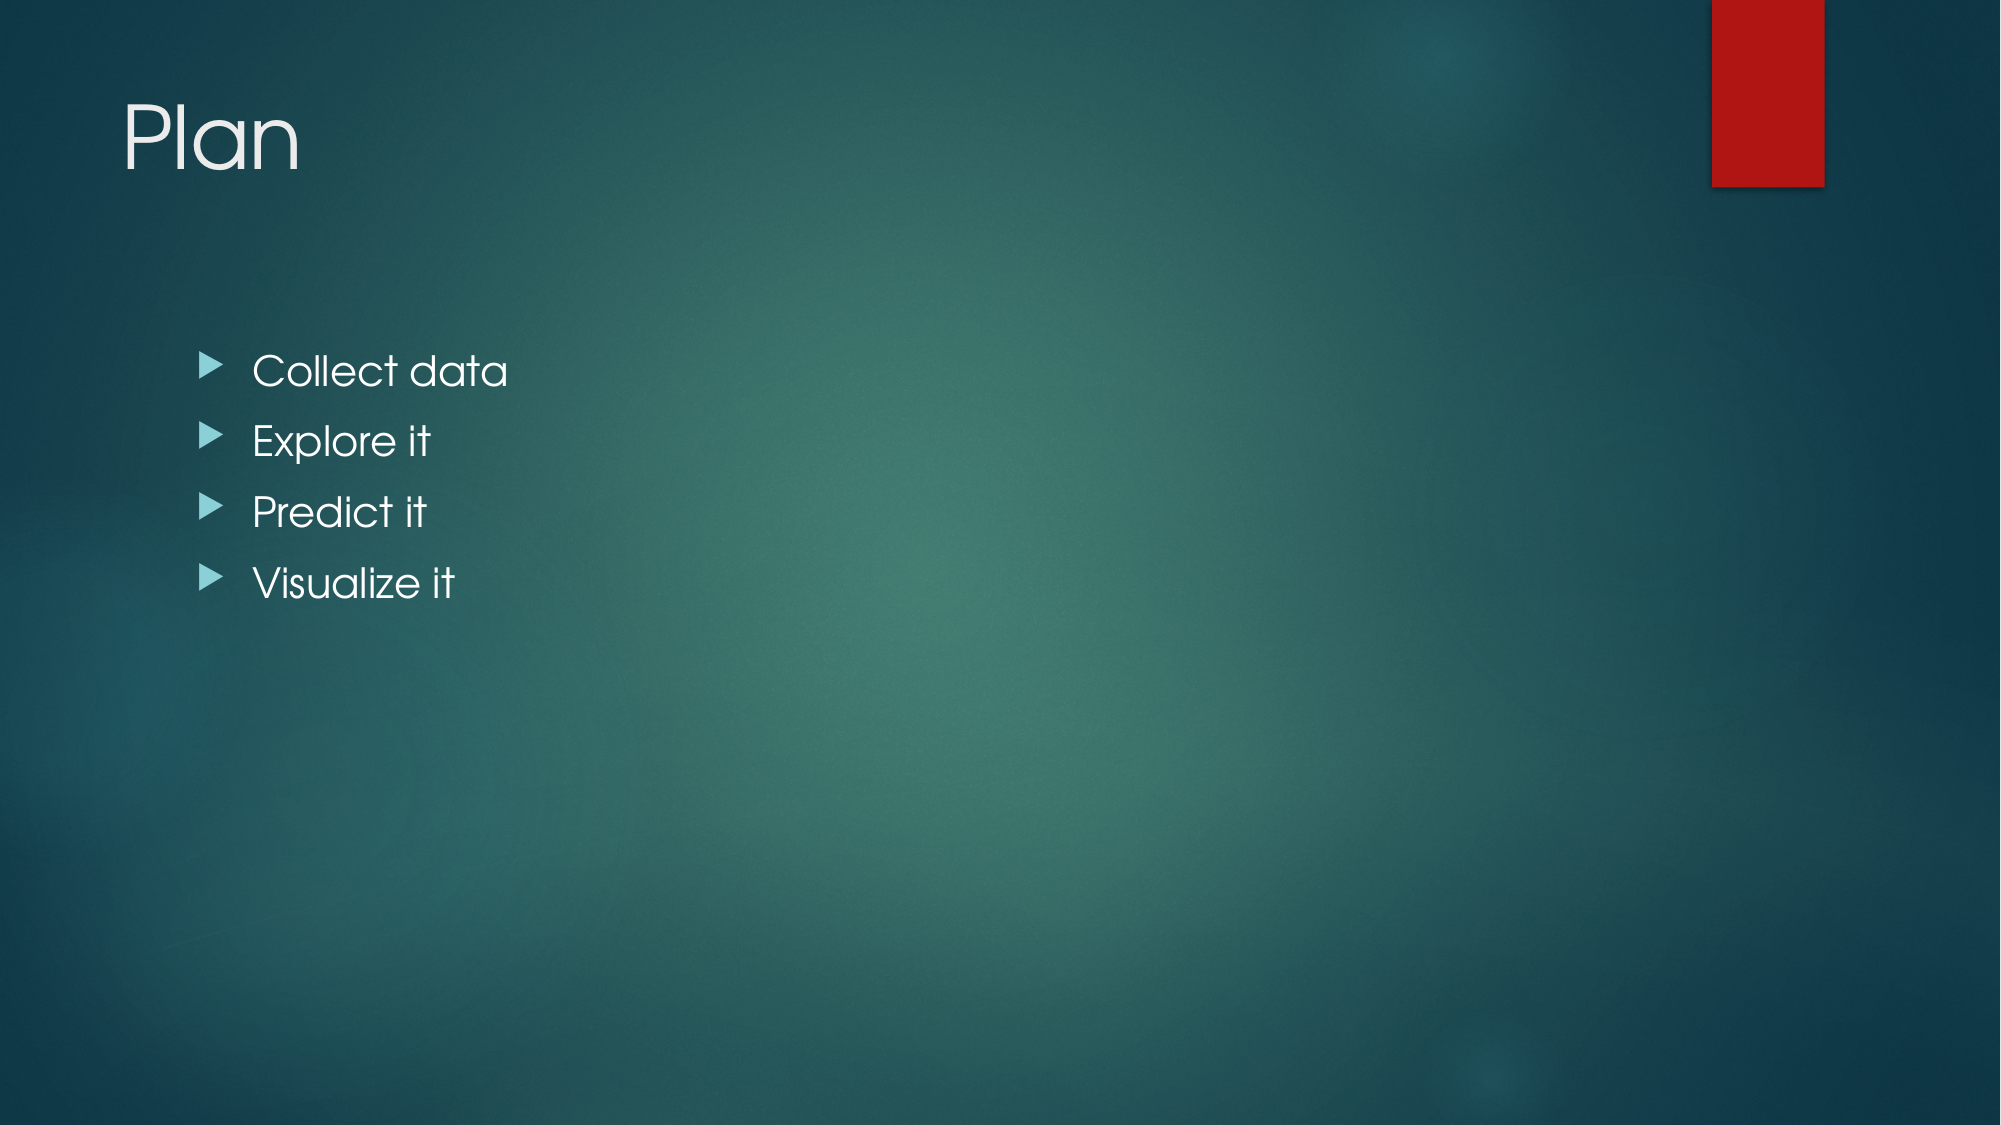

# Plan
Collect data
Explore it
Predict it
Visualize it